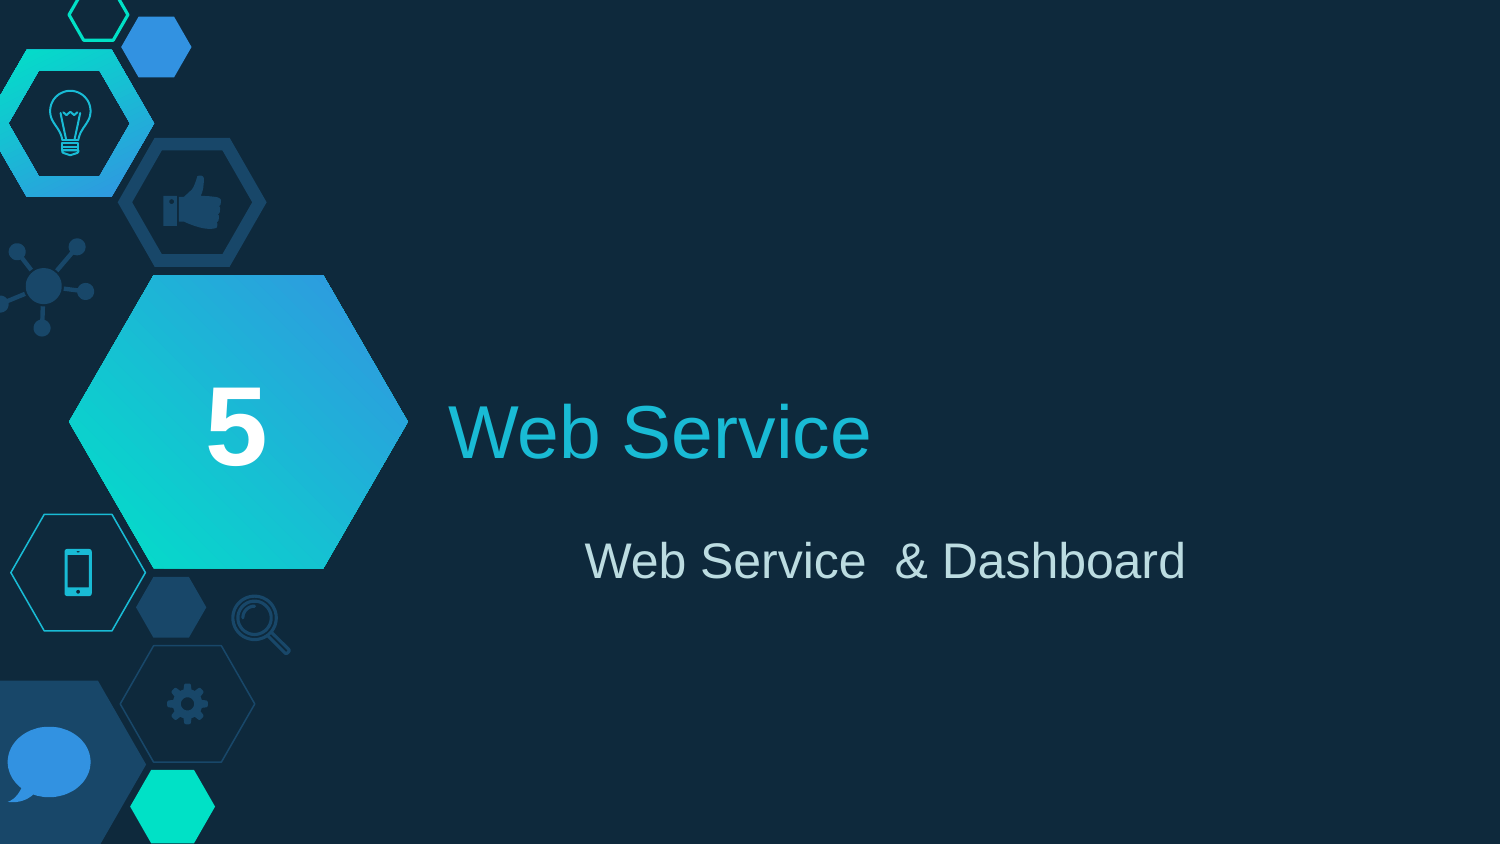

5
# Web Service
Web Service  & Dashboard